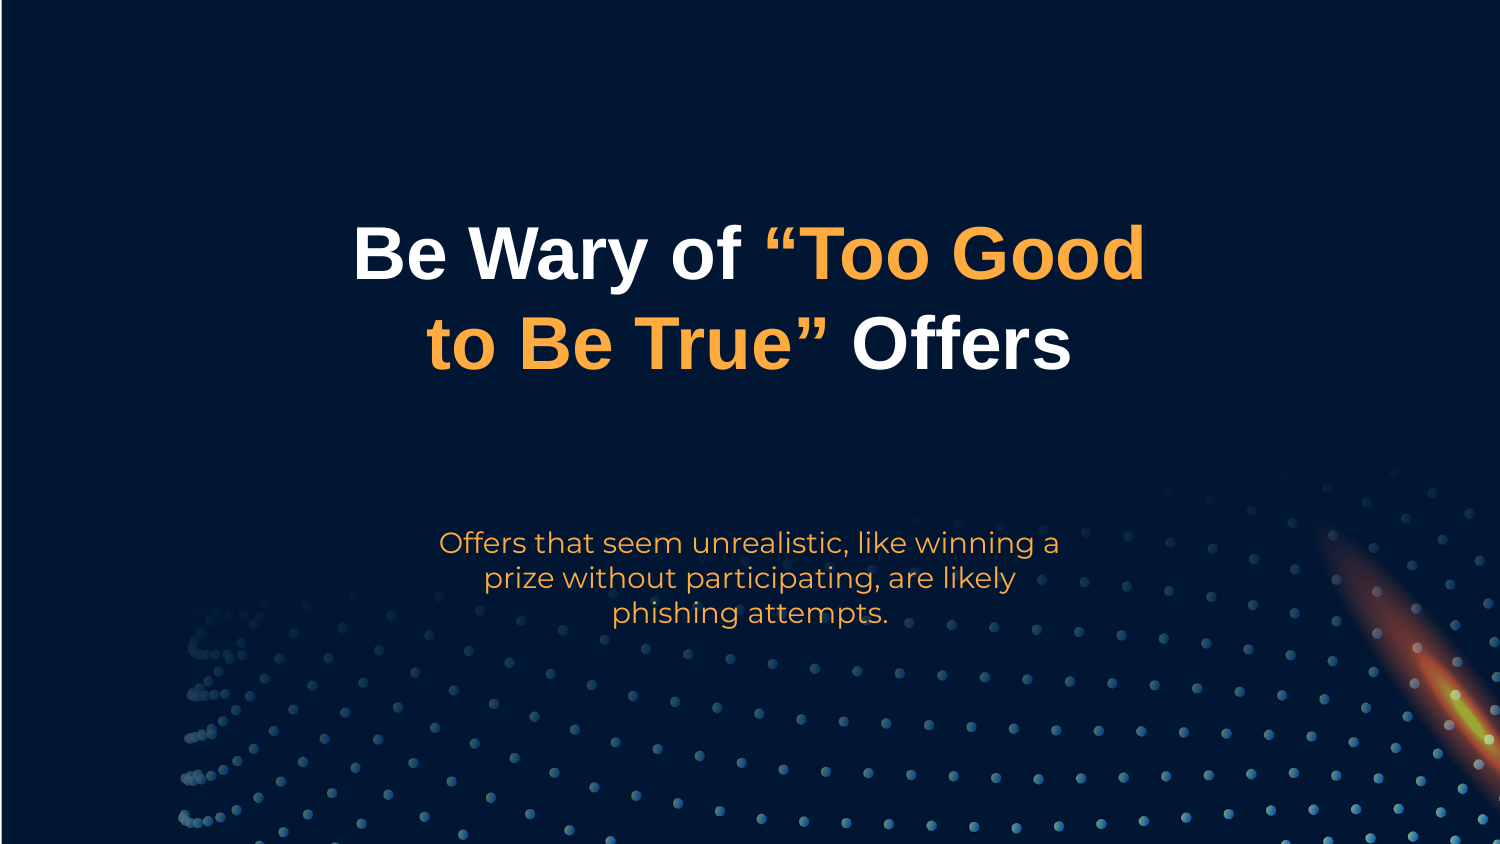

# Be Wary of “Too Good to Be True” Offers
Offers that seem unrealistic, like winning a prize without participating, are likely phishing attempts.